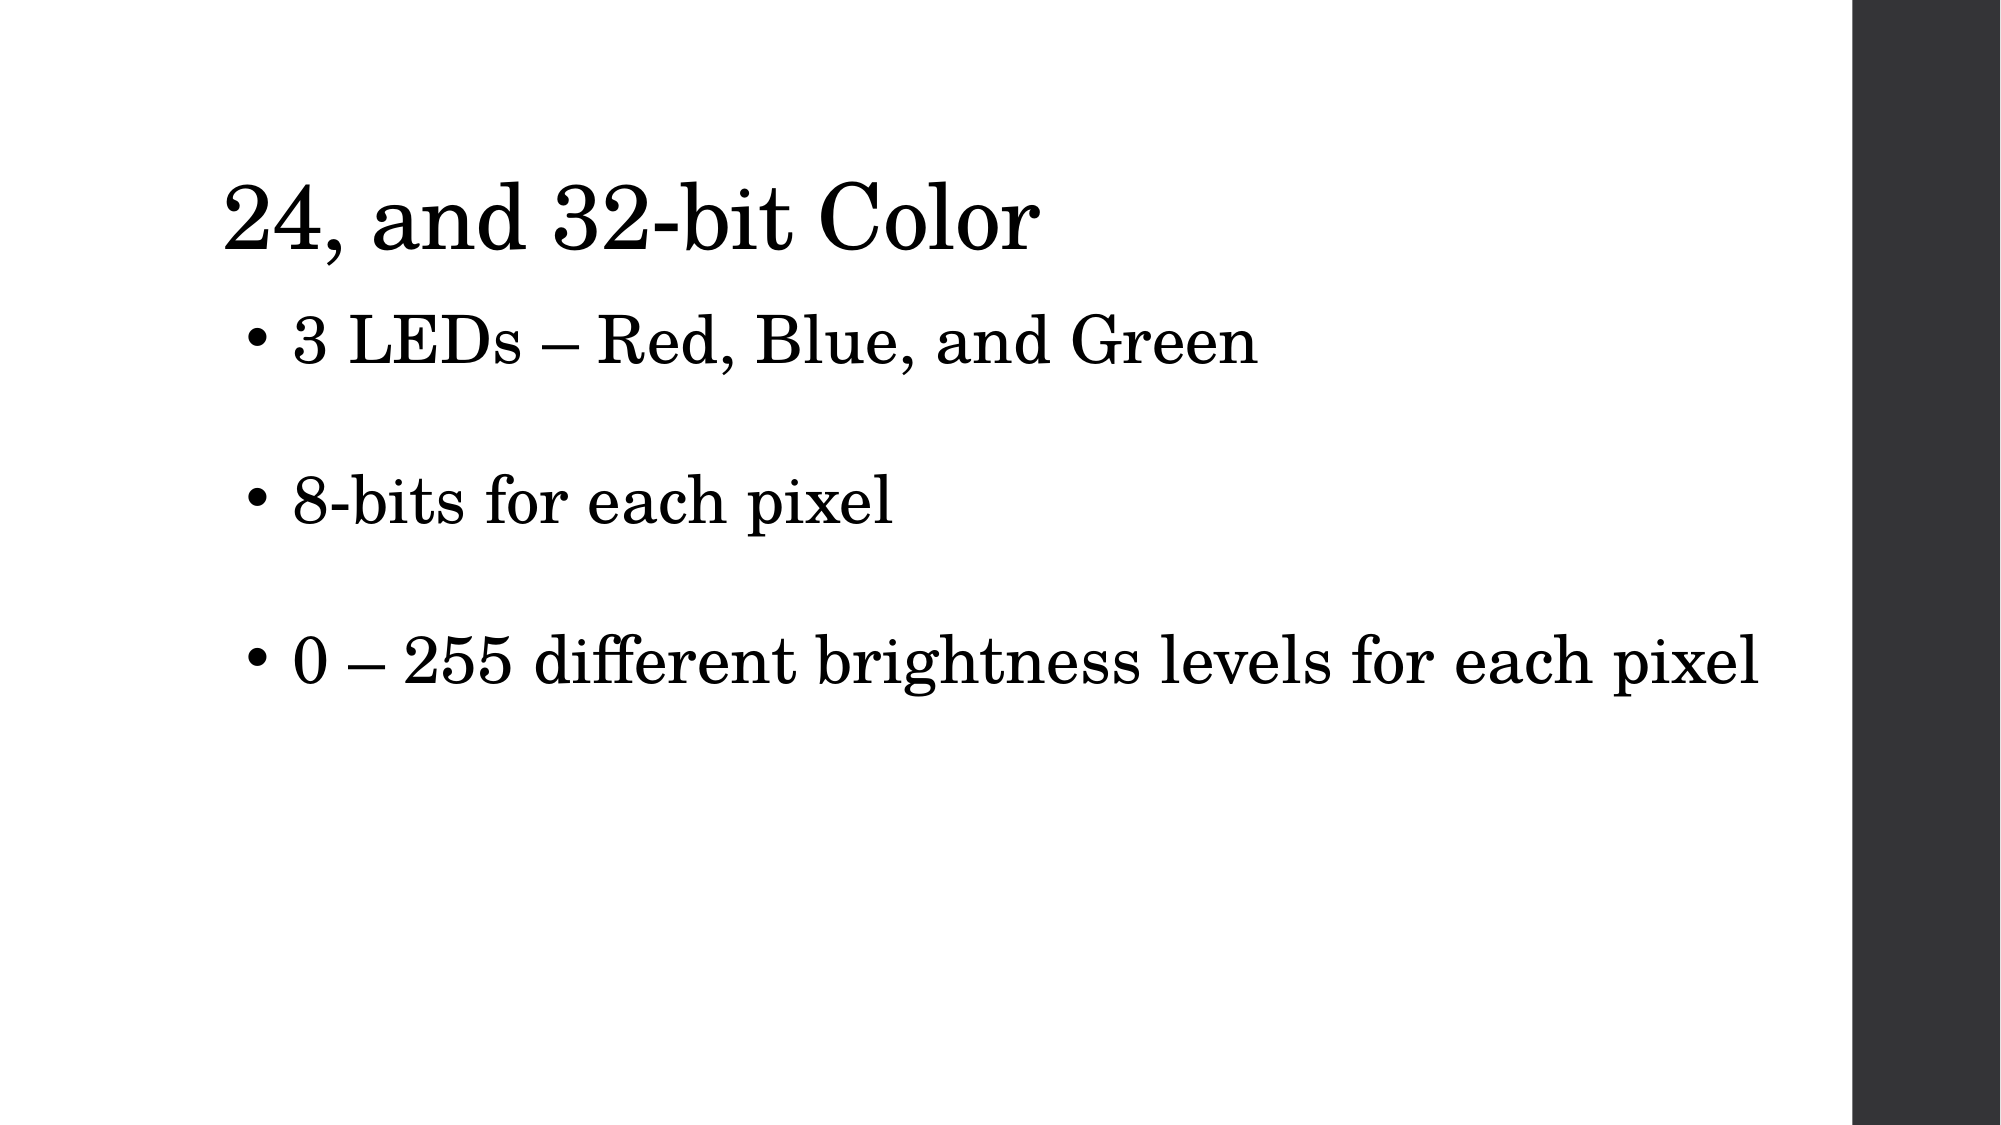

# 24, and 32-bit Color
3 LEDs – Red, Blue, and Green

8-bits for each pixel

0 – 255 different brightness levels for each pixel